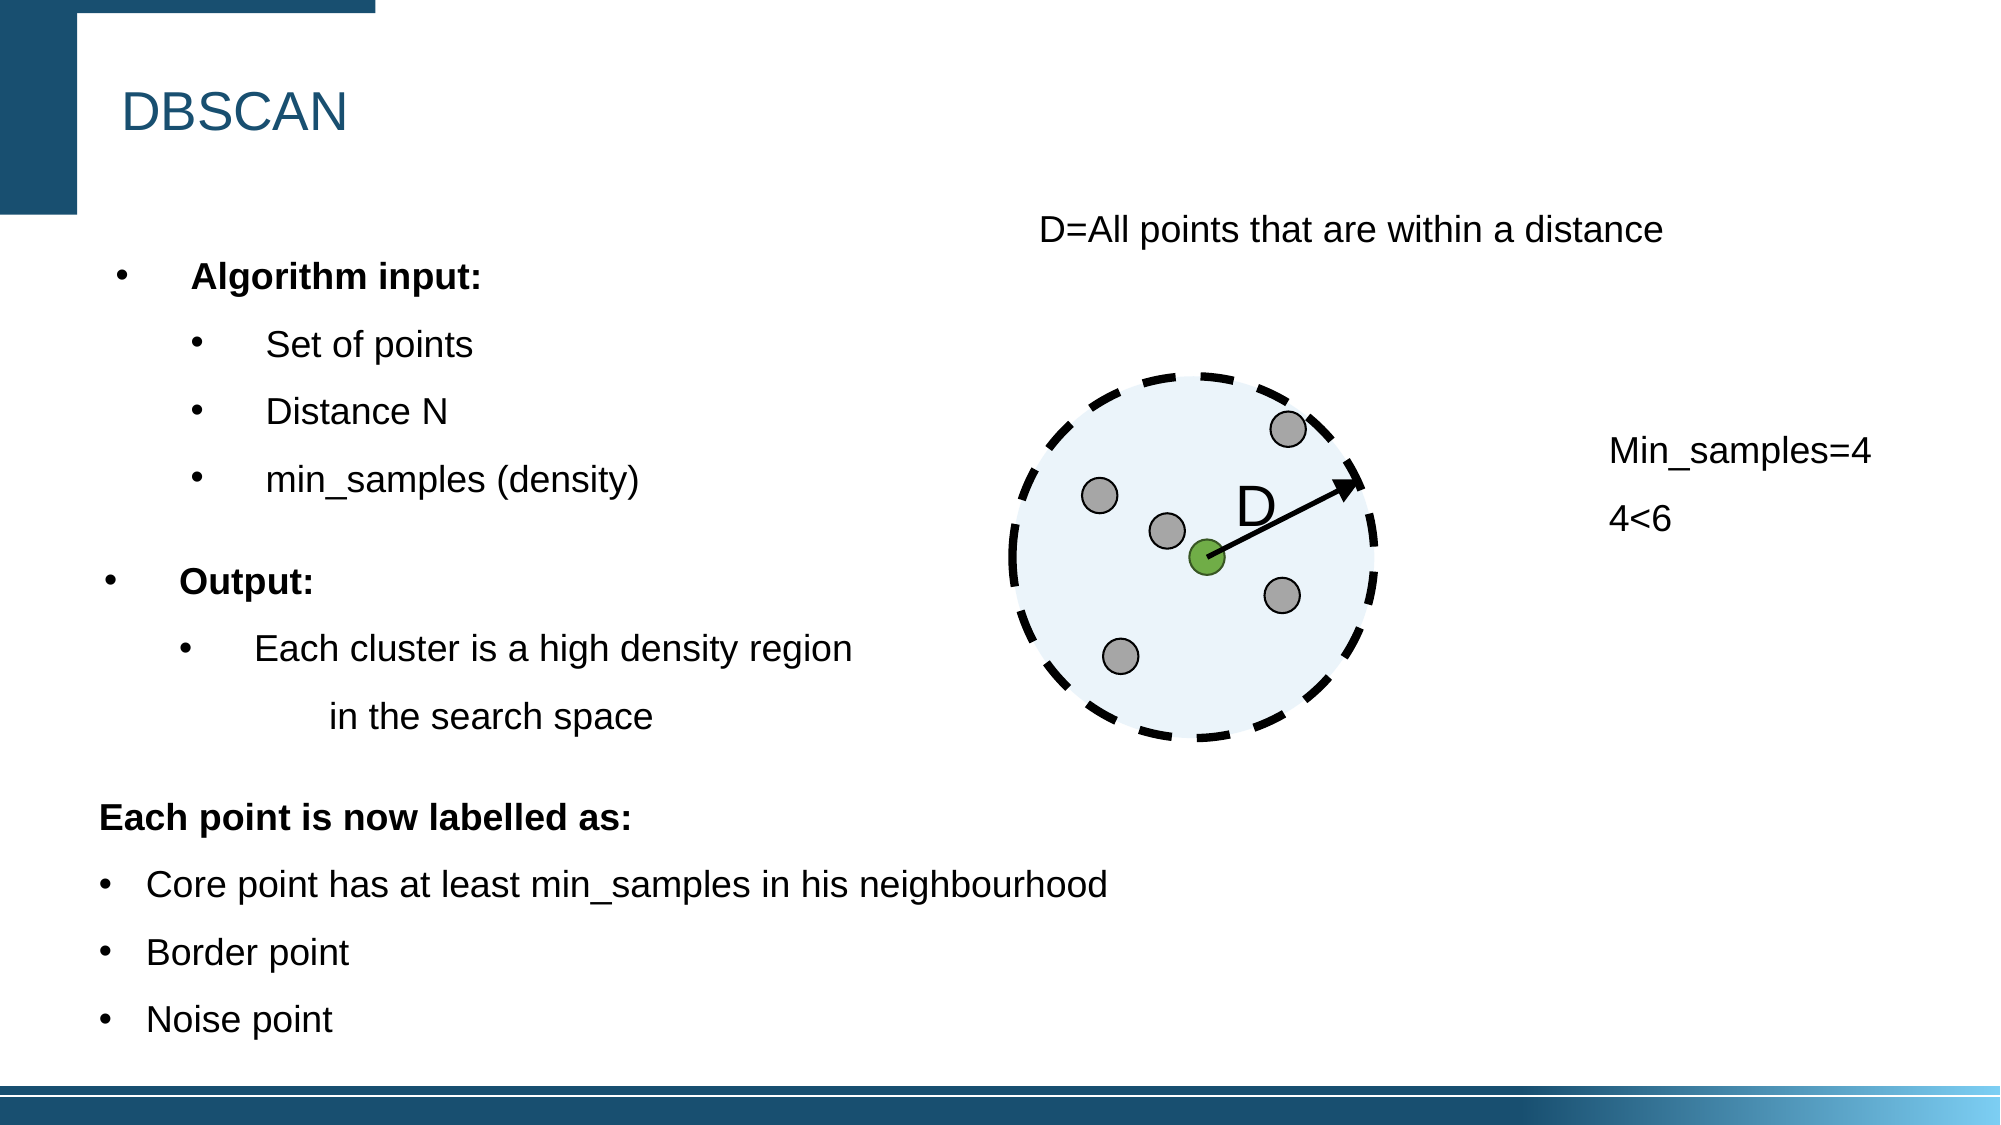

# Dbscan
D=All points that are within a distance
Algorithm input:
Set of points
Distance N
min_samples (density)

Min_samples=4
4<6

D

Output:
Each cluster is a high density region
	in the search space

Each point is now labelled as:
Core point has at least min_samples in his neighbourhood
Border point
Noise point